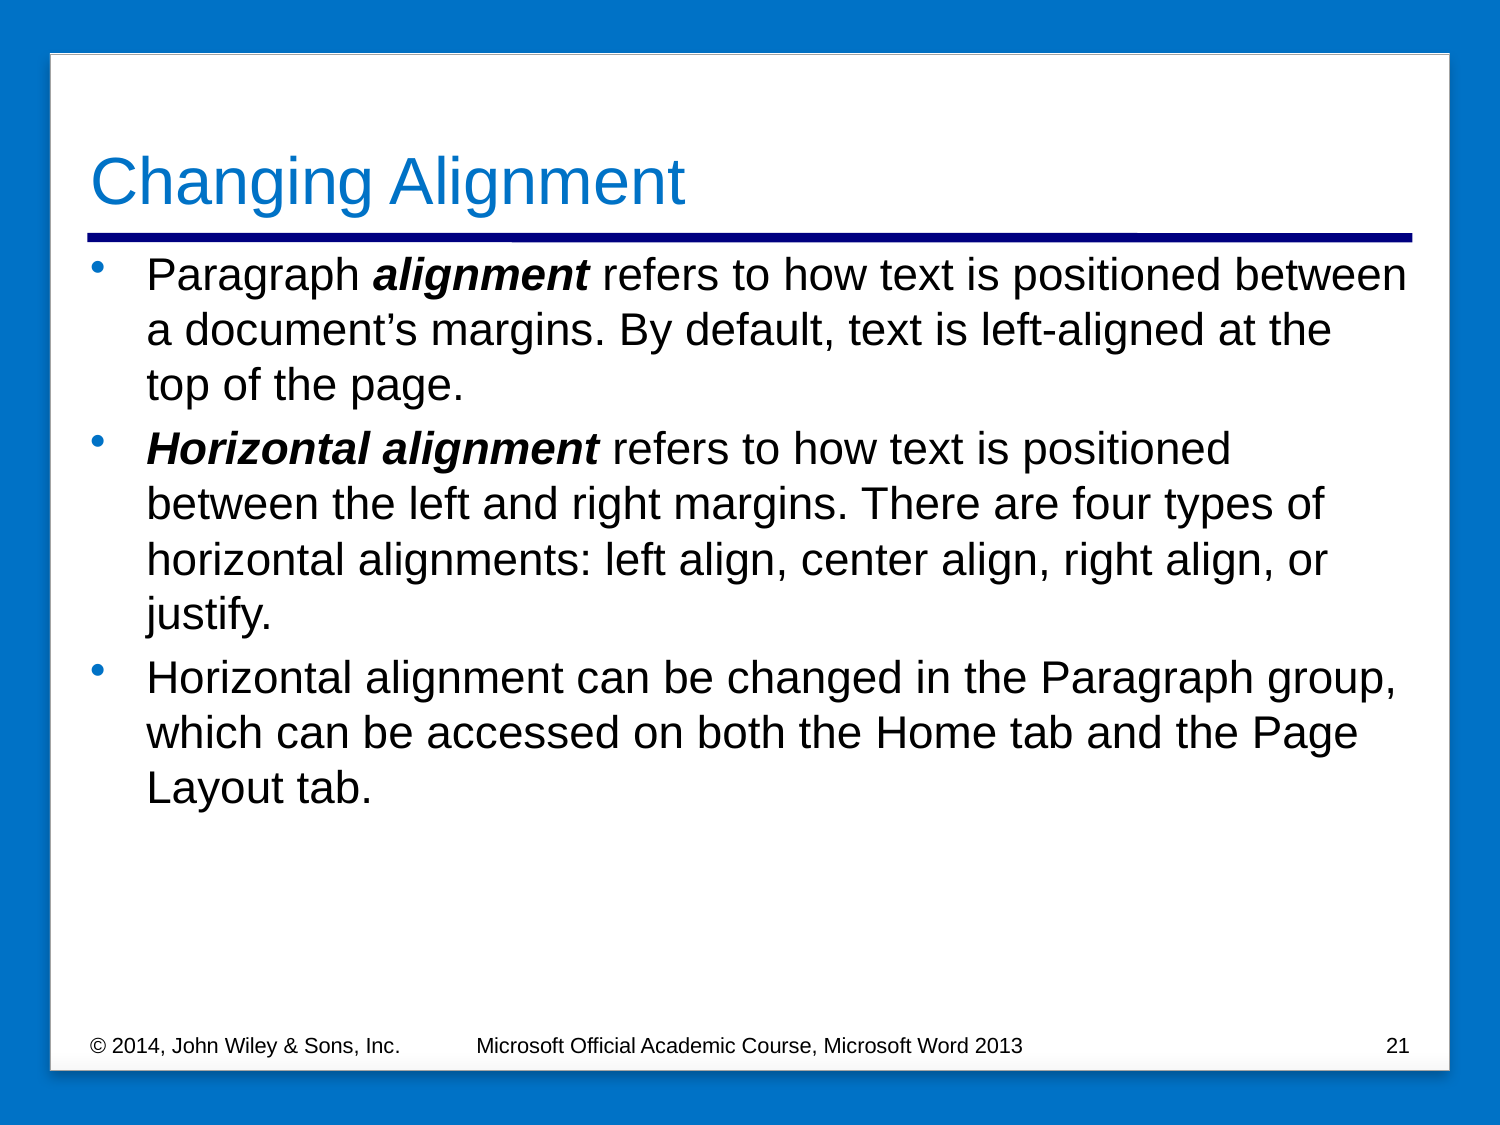

# Changing Alignment
Paragraph alignment refers to how text is positioned between a document’s margins. By default, text is left-aligned at the top of the page.
Horizontal alignment refers to how text is positioned between the left and right margins. There are four types of horizontal alignments: left align, center align, right align, or justify.
Horizontal alignment can be changed in the Paragraph group, which can be accessed on both the Home tab and the Page Layout tab.

© 2014, John Wiley & Sons, Inc.
Microsoft Official Academic Course, Microsoft Word 2013
21